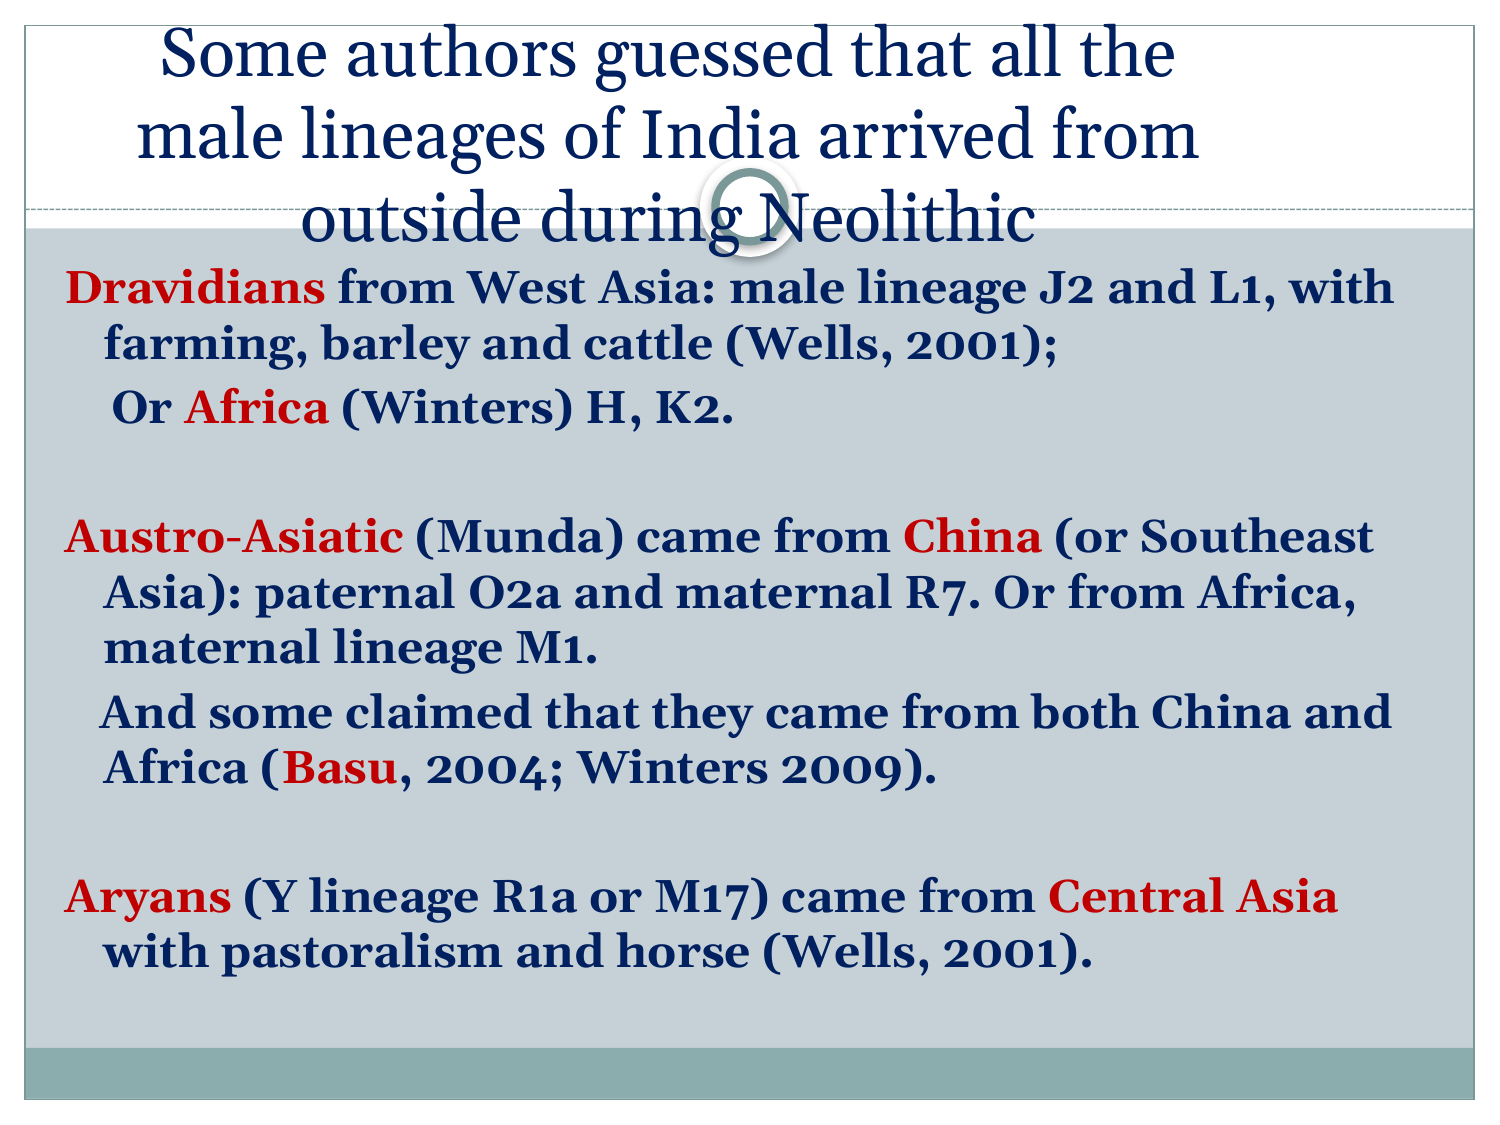

# Some authors guessed that all the male lineages of India arrived from outside during Neolithic
Dravidians from West Asia: male lineage J2 and L1, with farming, barley and cattle (Wells, 2001);
    Or Africa (Winters) H, K2.

Austro-Asiatic (Munda) came from China (or Southeast Asia): paternal O2a and maternal R7. Or from Africa, maternal lineage M1.
   And some claimed that they came from both China and Africa (Basu, 2004; Winters 2009).

Aryans (Y lineage R1a or M17) came from Central Asia with pastoralism and horse (Wells, 2001).